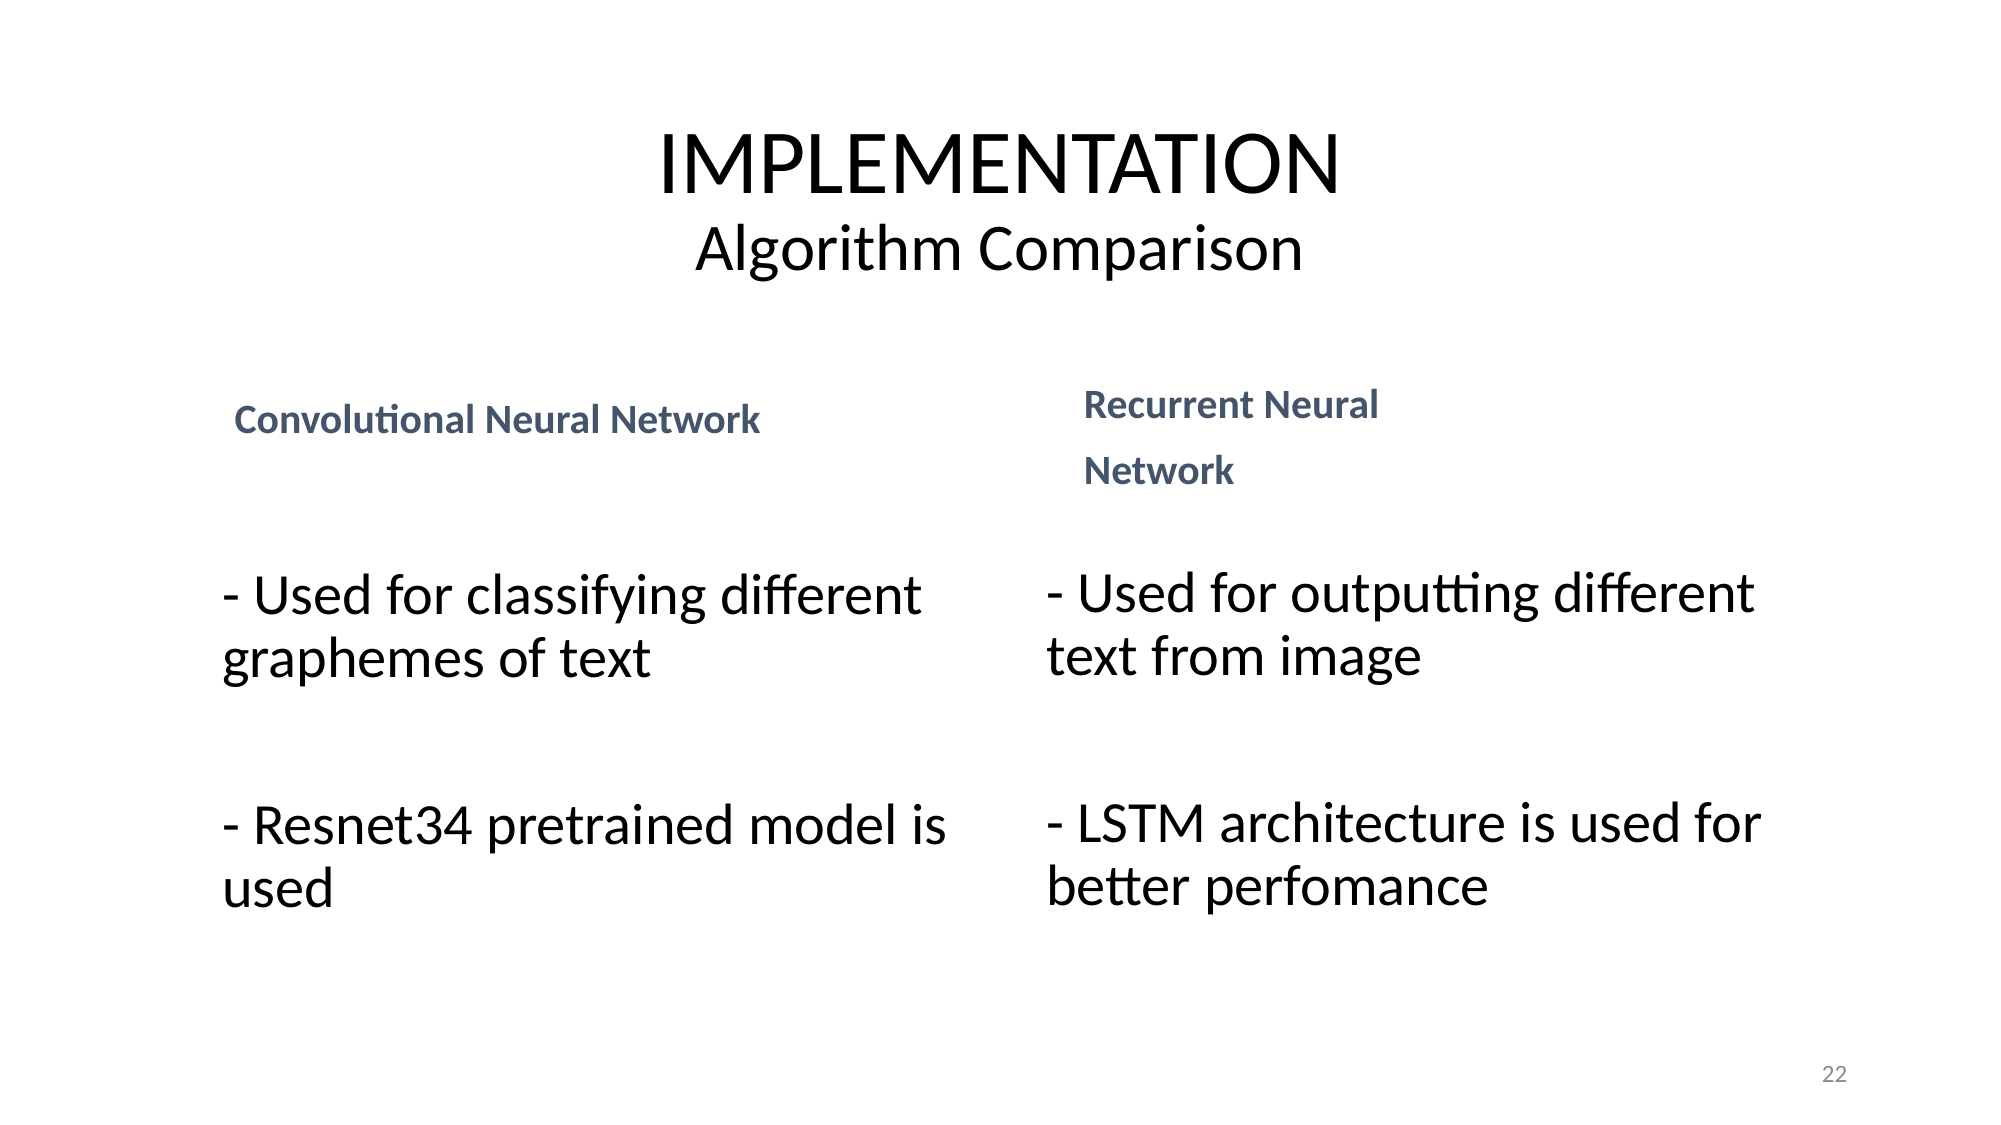

# IMPLEMENTATION Algorithm Comparison
Convolutional Neural Network
Recurrent Neural
Network
- Used for outputting different text from image

- LSTM architecture is used for better perfomance
- Used for classifying different graphemes of text

- Resnet34 pretrained model is used
22